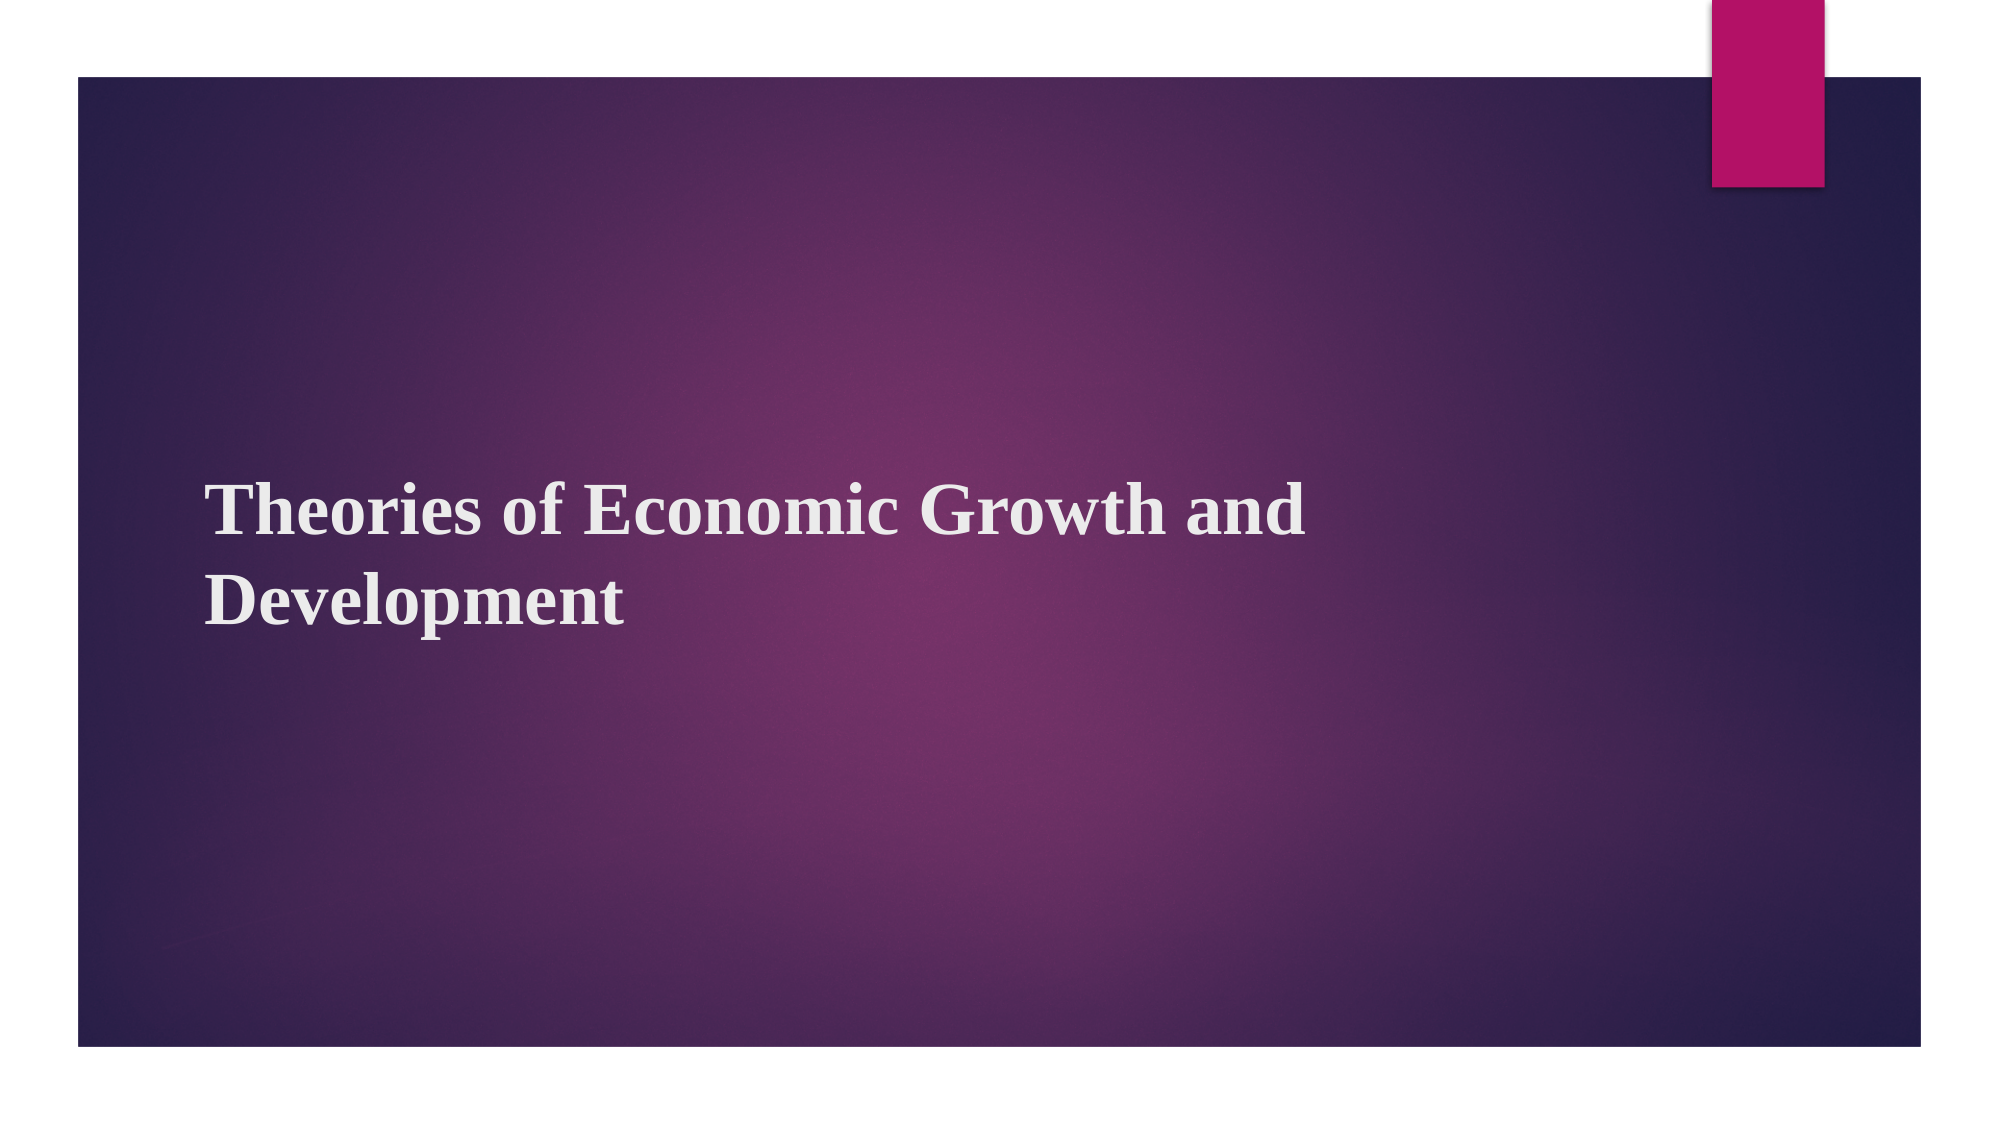

# Theories of Economic Growth and Development